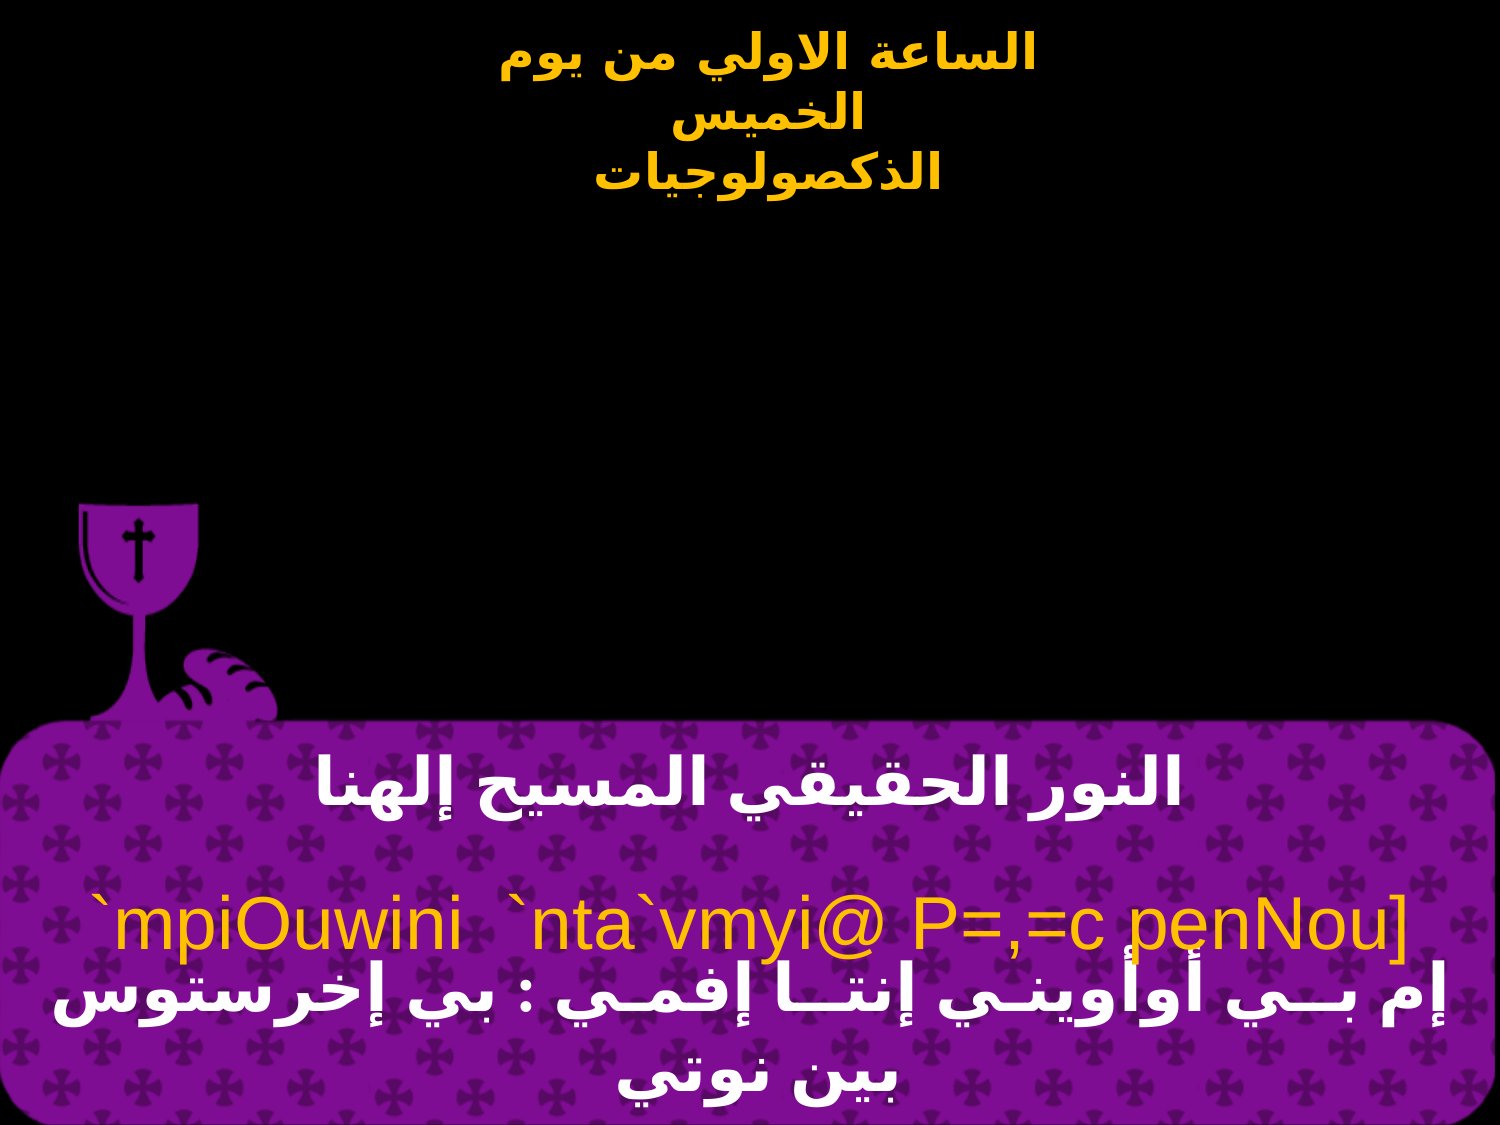

# النور الحقيقي المسيح إلهنا
`mpiOuwini  `nta`vmyi@ P=,=c penNou]
إم بــي أوأوينـي إنتــا إفمـي : بي إخرستوس بين نوتي